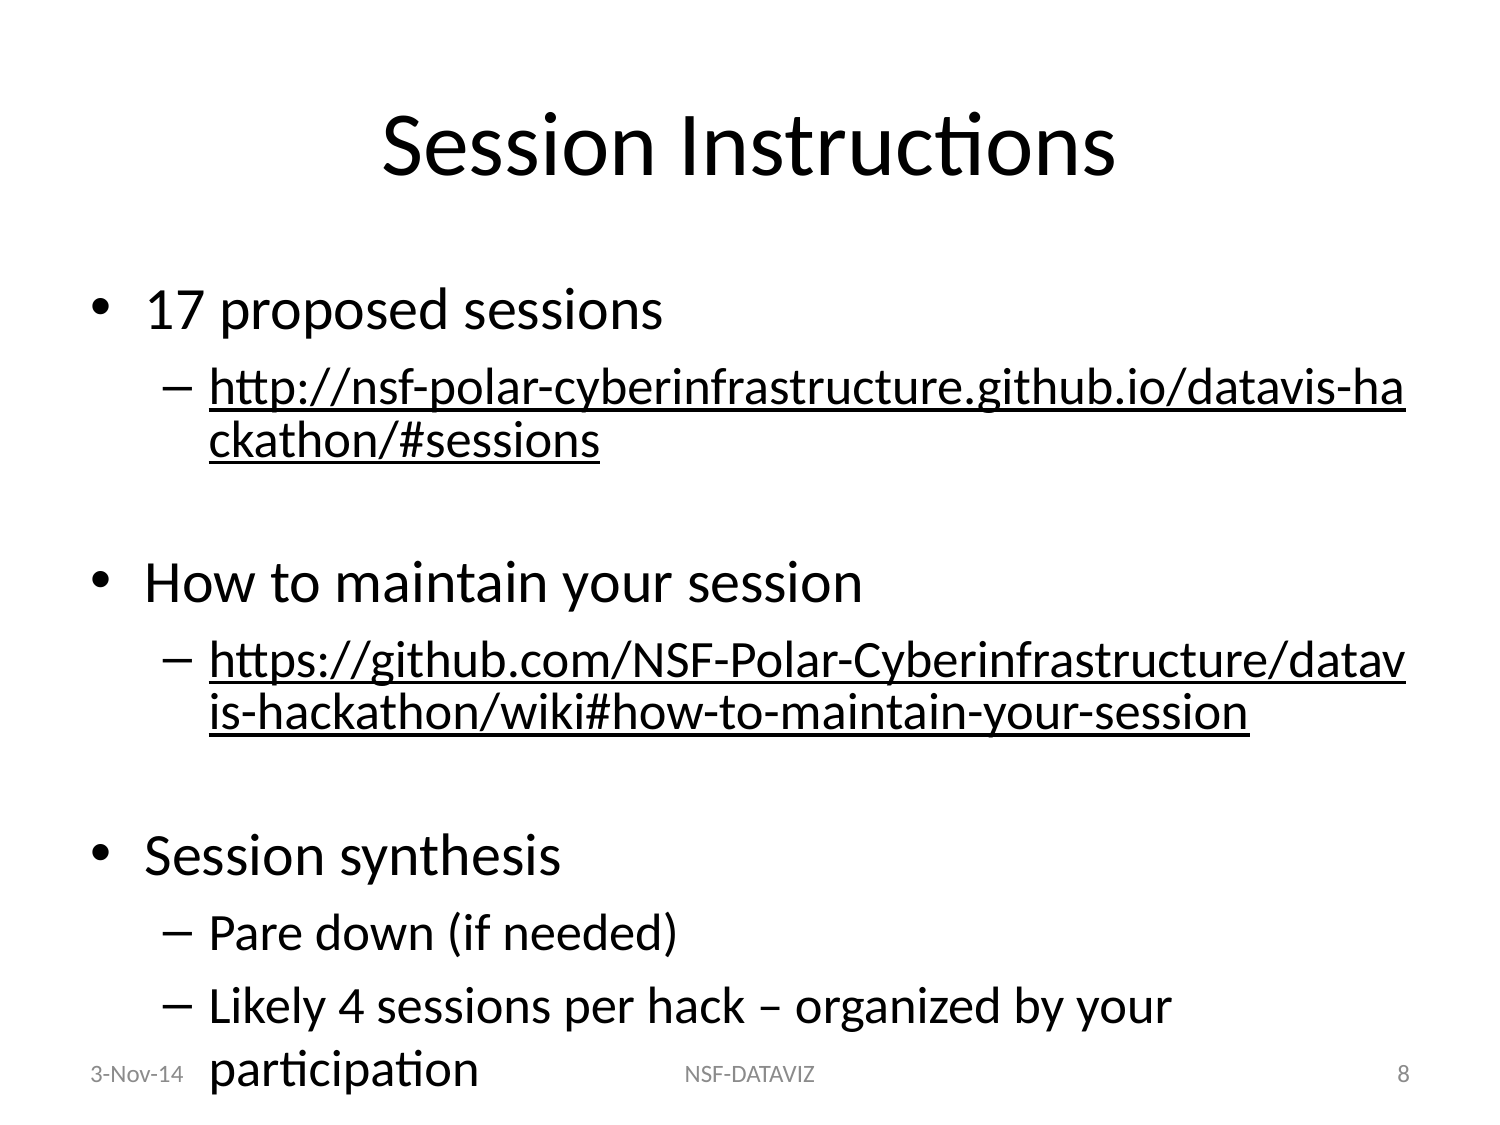

# Session Instructions
17 proposed sessions
http://nsf-polar-cyberinfrastructure.github.io/datavis-hackathon/#sessions
How to maintain your session
https://github.com/NSF-Polar-Cyberinfrastructure/datavis-hackathon/wiki#how-to-maintain-your-session
Session synthesis
Pare down (if needed)
Likely 4 sessions per hack – organized by your participation
3-Nov-14
NSF-DATAVIZ
8